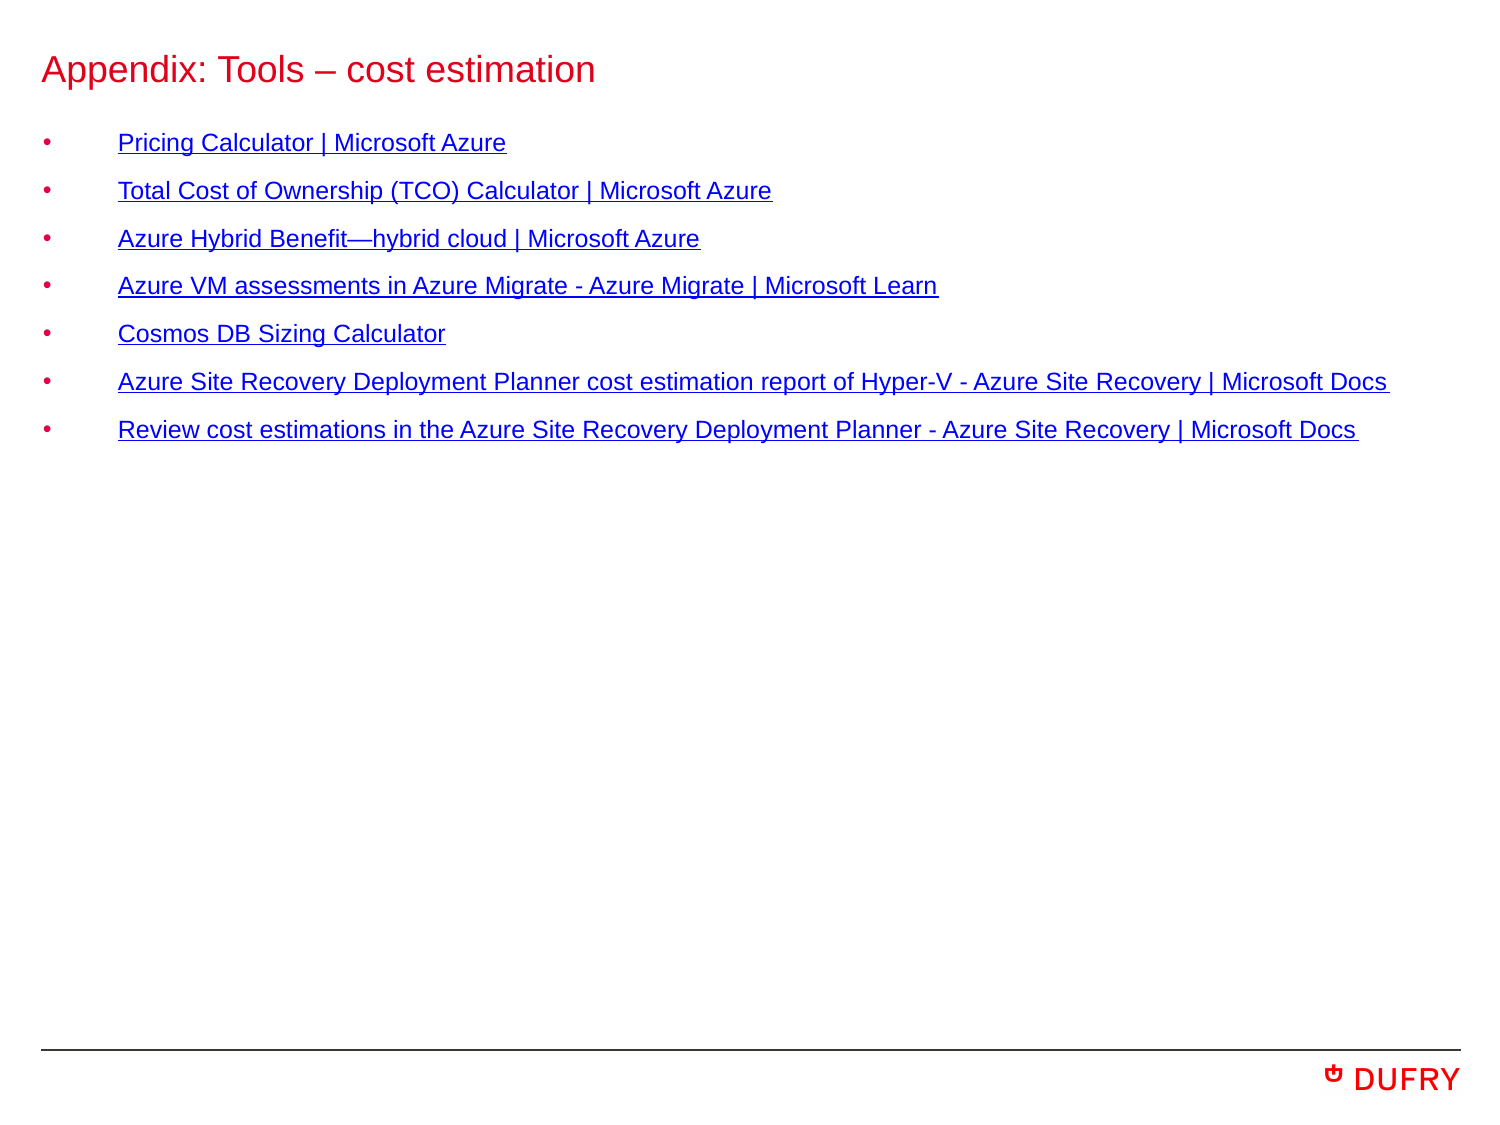

# Appendix: Tools – cost estimation
Pricing Calculator | Microsoft Azure
Total Cost of Ownership (TCO) Calculator | Microsoft Azure
Azure Hybrid Benefit—hybrid cloud | Microsoft Azure
Azure VM assessments in Azure Migrate - Azure Migrate | Microsoft Learn
Cosmos DB Sizing Calculator
Azure Site Recovery Deployment Planner cost estimation report of Hyper-V - Azure Site Recovery | Microsoft Docs
Review cost estimations in the Azure Site Recovery Deployment Planner - Azure Site Recovery | Microsoft Docs